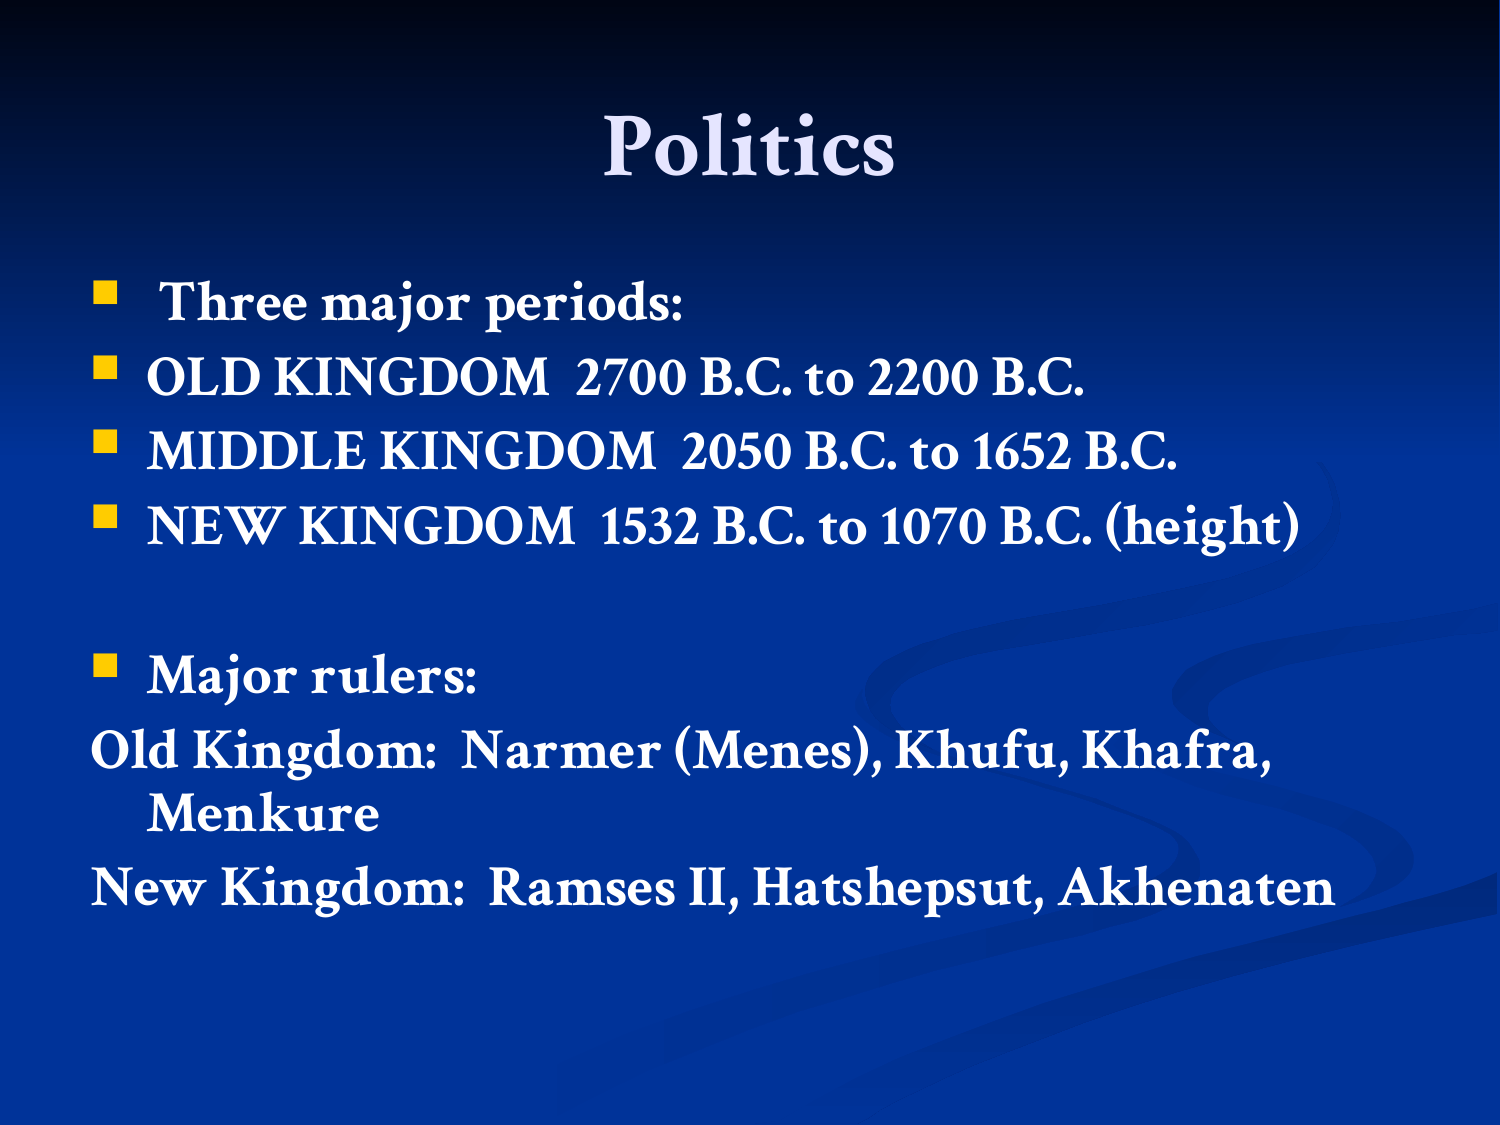

# Politics
 Three major periods:
OLD KINGDOM  2700 B.C. to 2200 B.C.
MIDDLE KINGDOM  2050 B.C. to 1652 B.C.
NEW KINGDOM  1532 B.C. to 1070 B.C. (height)

Major rulers:
Old Kingdom:  Narmer (Menes), Khufu, Khafra, Menkure
New Kingdom:  Ramses II, Hatshepsut, Akhenaten